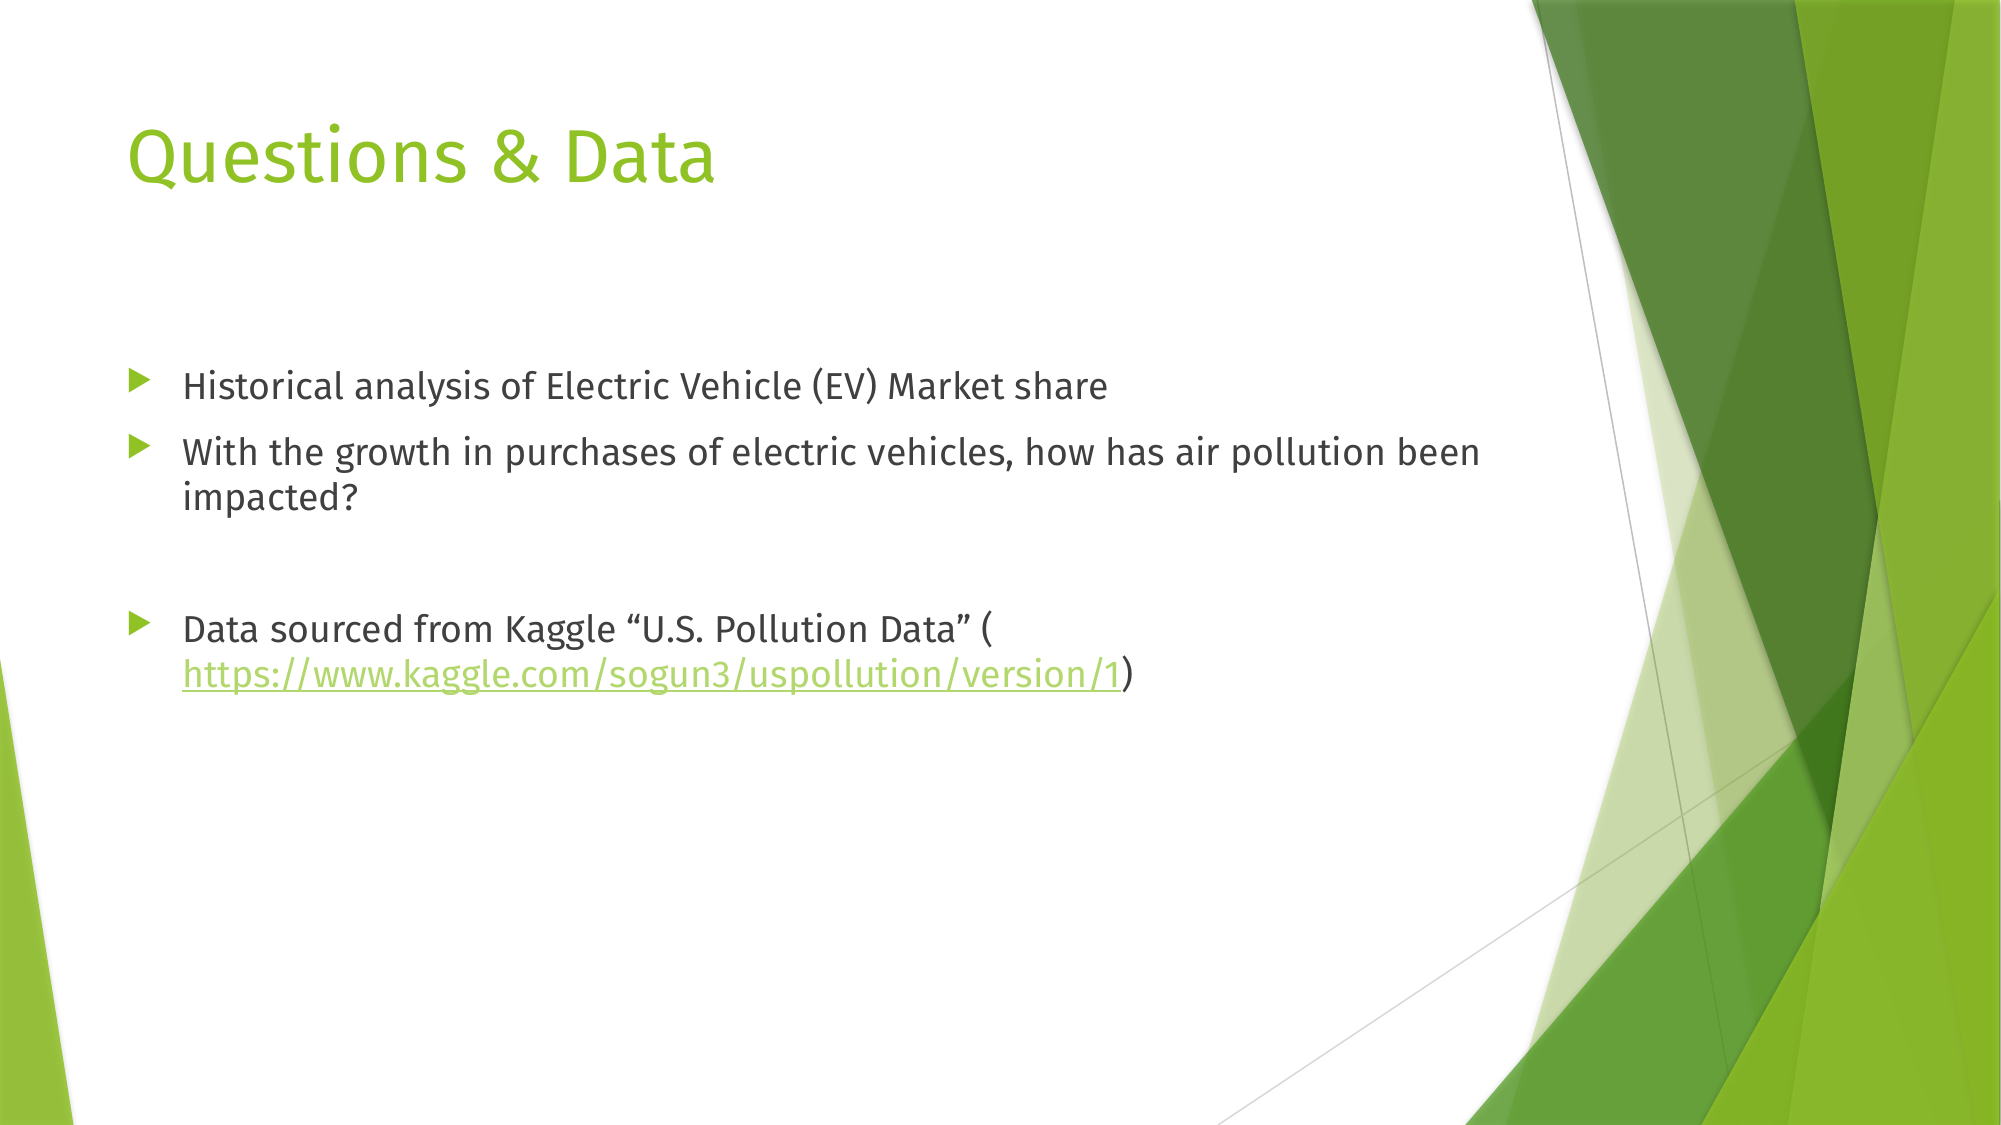

# Questions & Data
Historical analysis of Electric Vehicle (EV) Market share
With the growth in purchases of electric vehicles, how has air pollution been impacted?

Data sourced from Kaggle “U.S. Pollution Data” (https://www.kaggle.com/sogun3/uspollution/version/1)